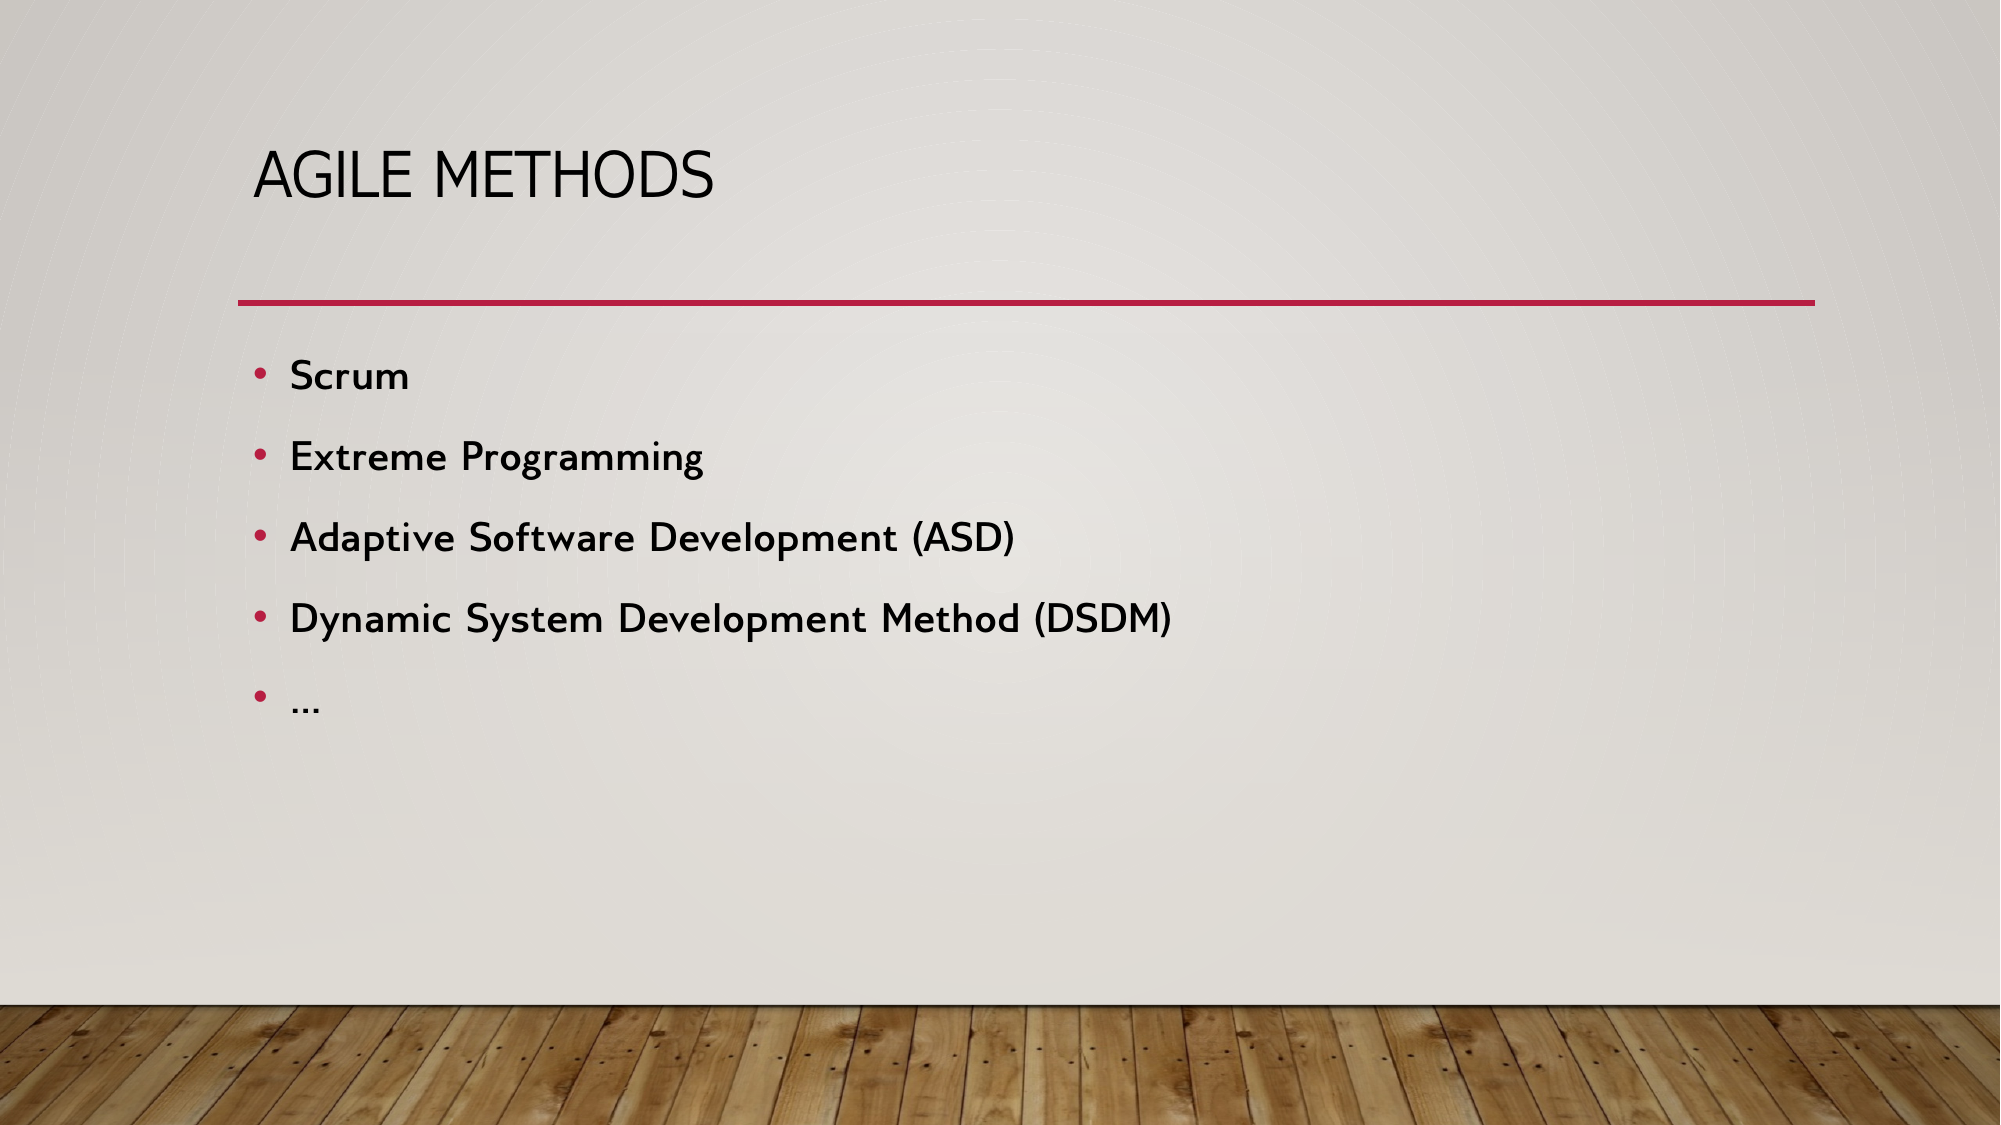

# Agile Methods
Scrum
Extreme Programming
Adaptive Software Development (ASD)
Dynamic System Development Method (DSDM)
…